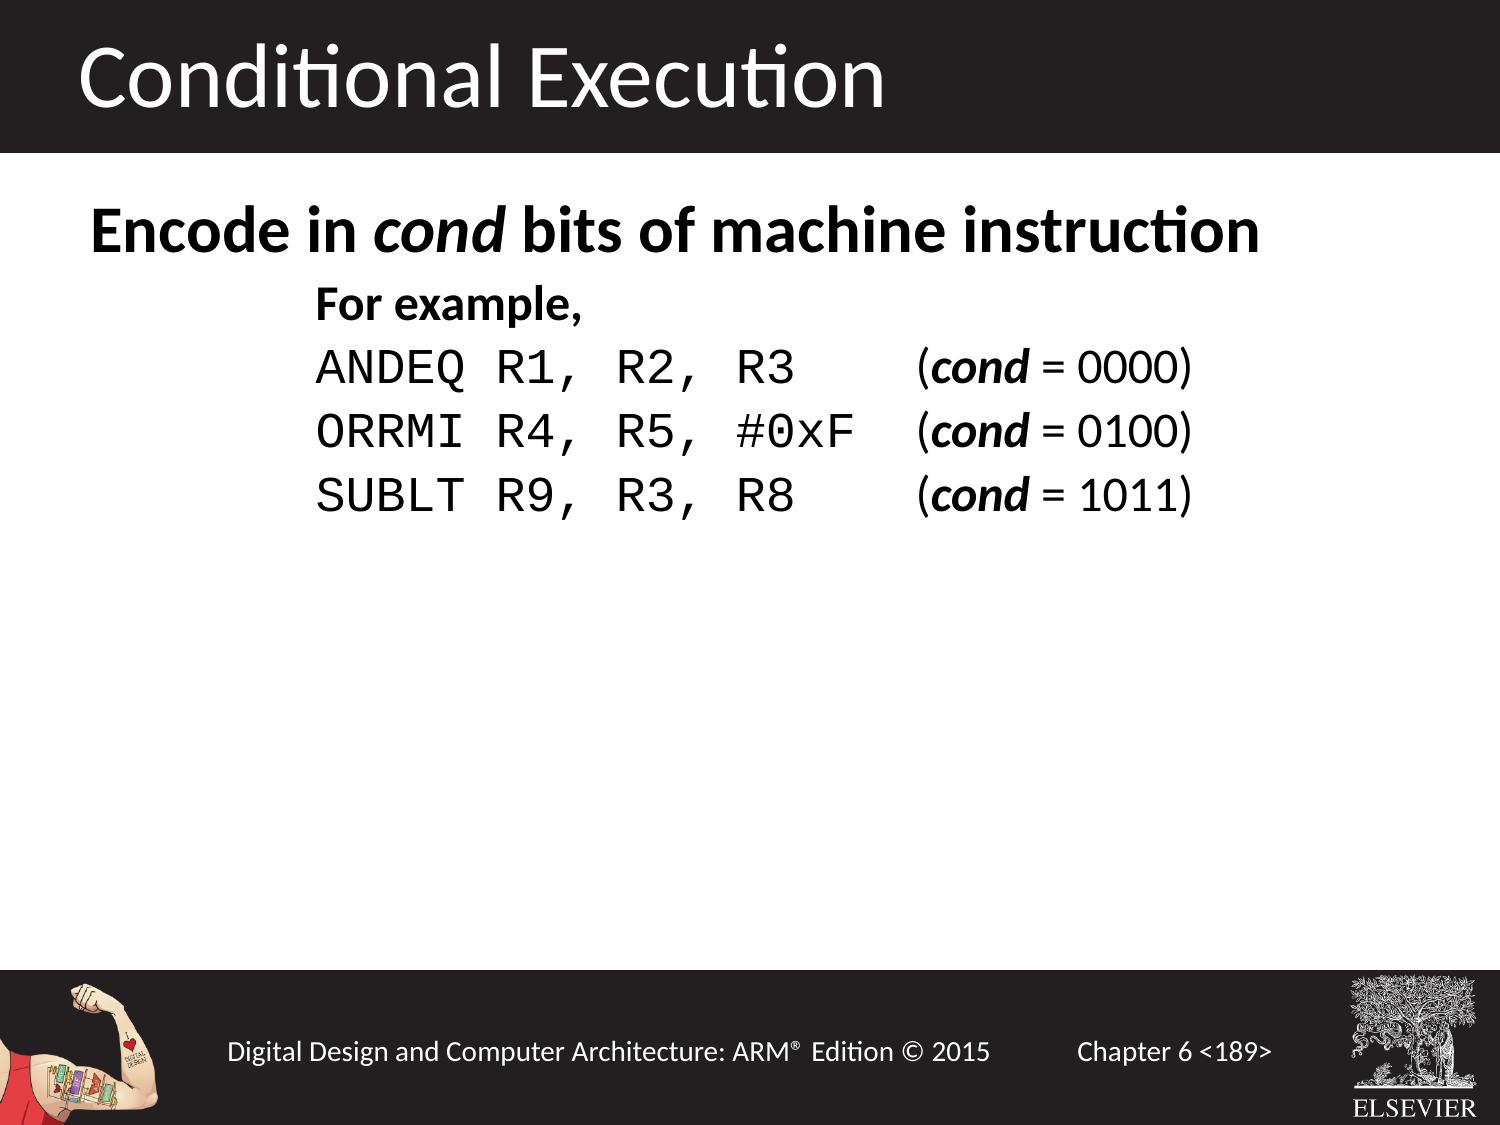

Conditional Execution
Encode in cond bits of machine instruction
	For example,
	ANDEQ R1, R2, R3 	(cond = 0000)
	ORRMI R4, R5, #0xF 	(cond = 0100)
	SUBLT R9, R3, R8 	(cond = 1011)